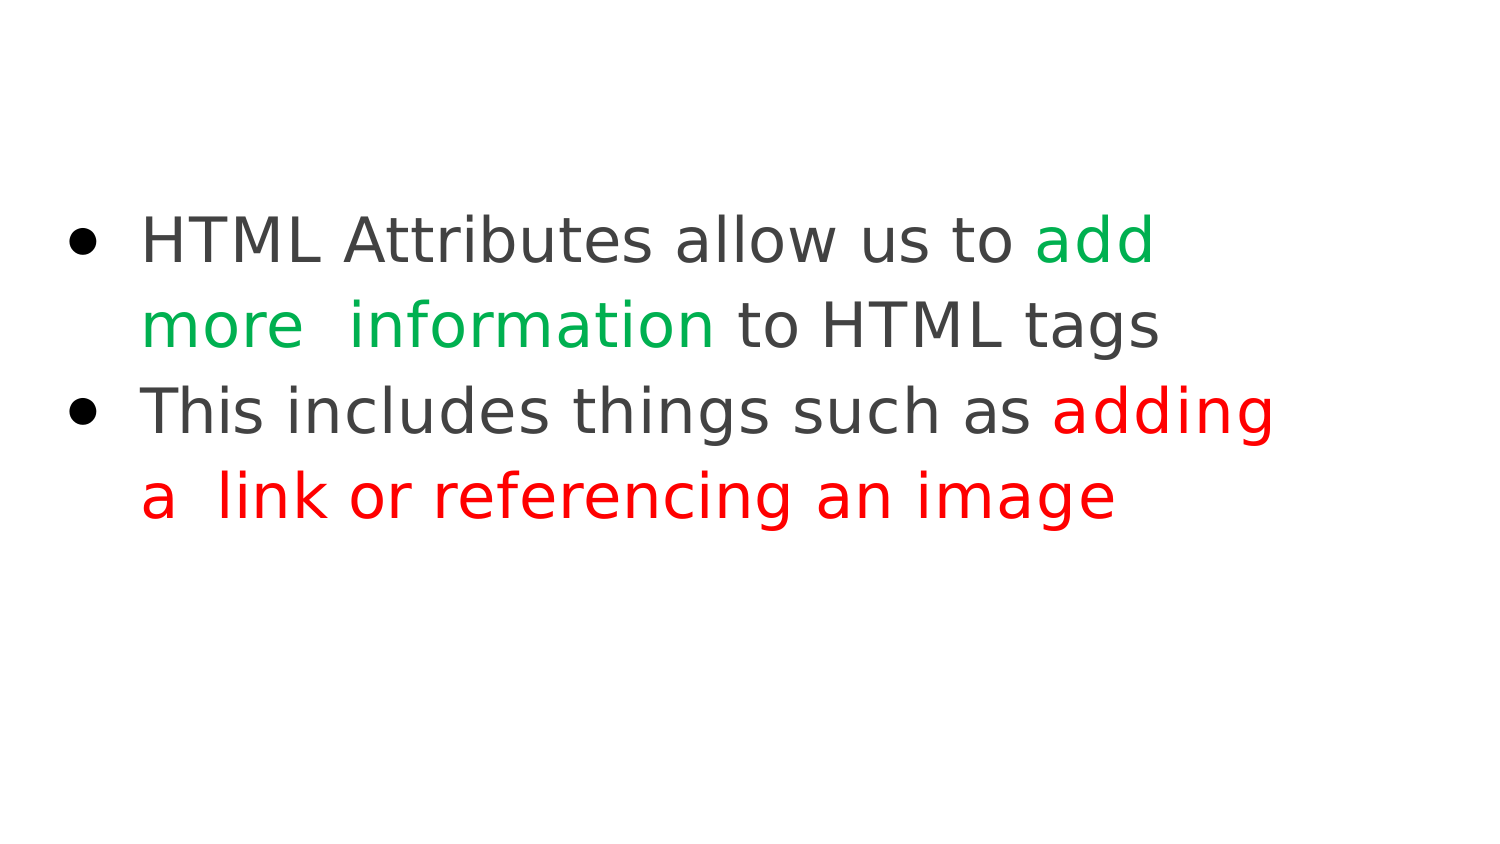

HTML Attributes allow us to add more  information to HTML tags
This includes things such as adding a  link or referencing an image